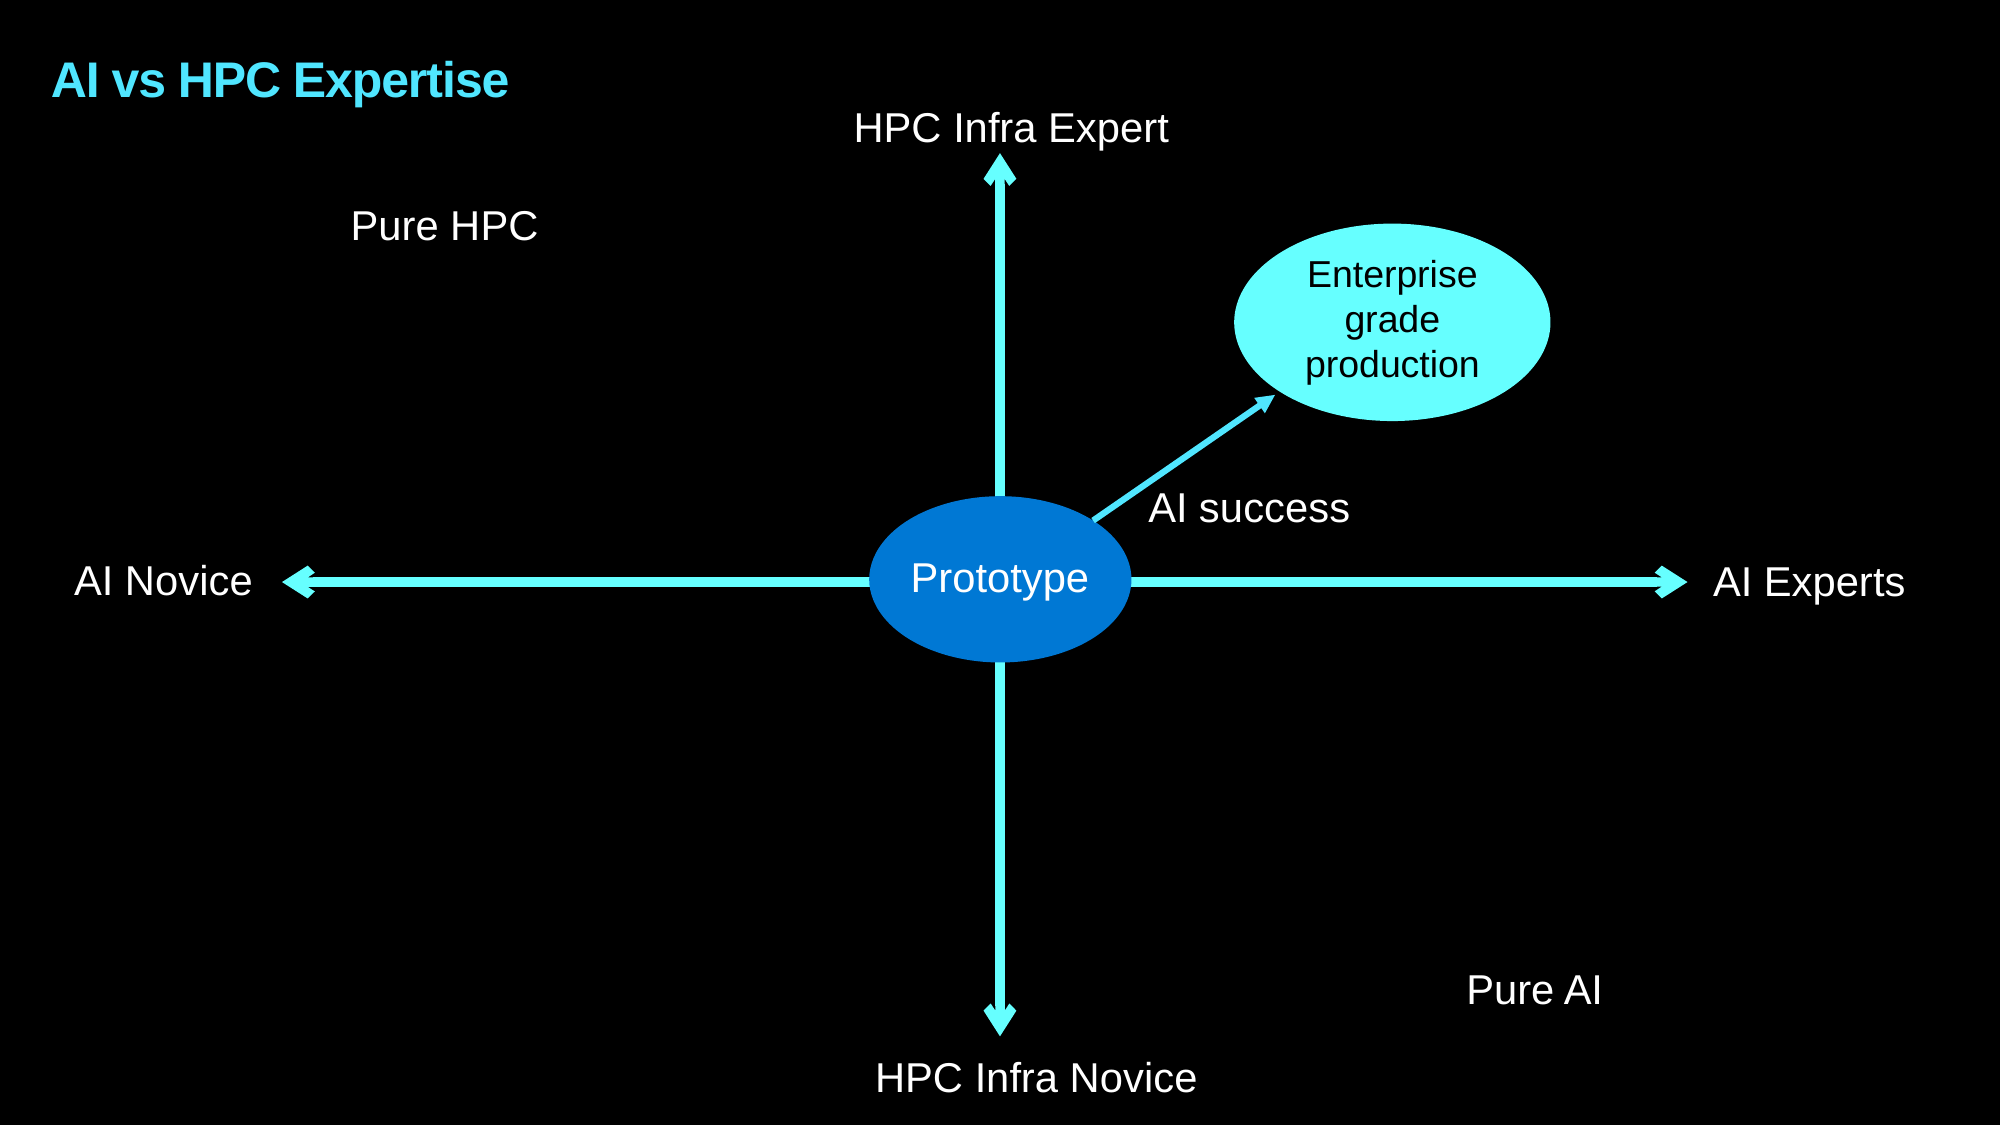

AI vs HPC Expertise
HPC Infra Expert
Pure HPC

Enterprise grade production
AI success

Prototype
AI Novice
AI Experts
Pure AI
HPC Infra Novice